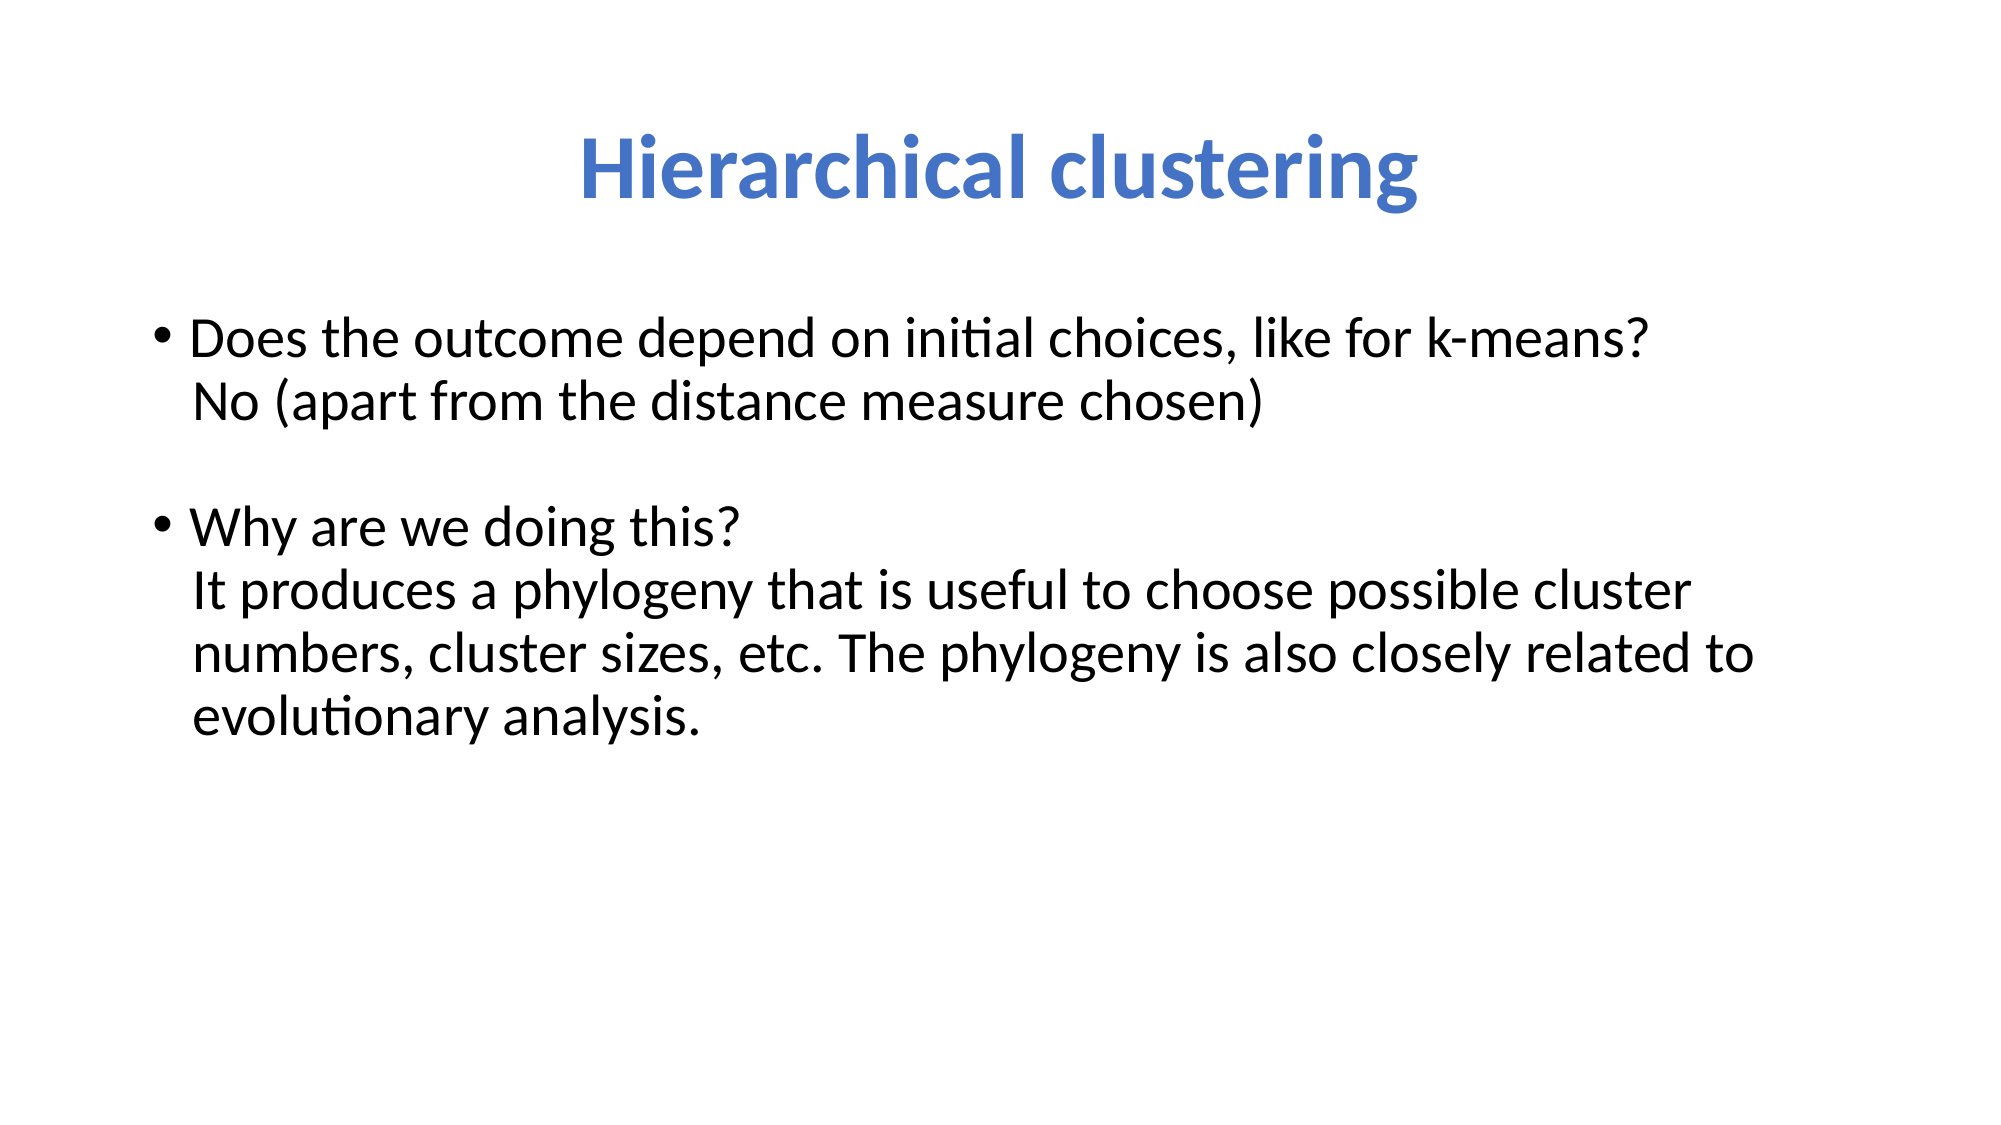

# Hierarchical clustering
Does the outcome depend on initial choices, like for k-means?
   No (apart from the distance measure chosen)

Why are we doing this?
   It produces a phylogeny that is useful to choose possible cluster
   numbers, cluster sizes, etc. The phylogeny is also closely related to
   evolutionary analysis.